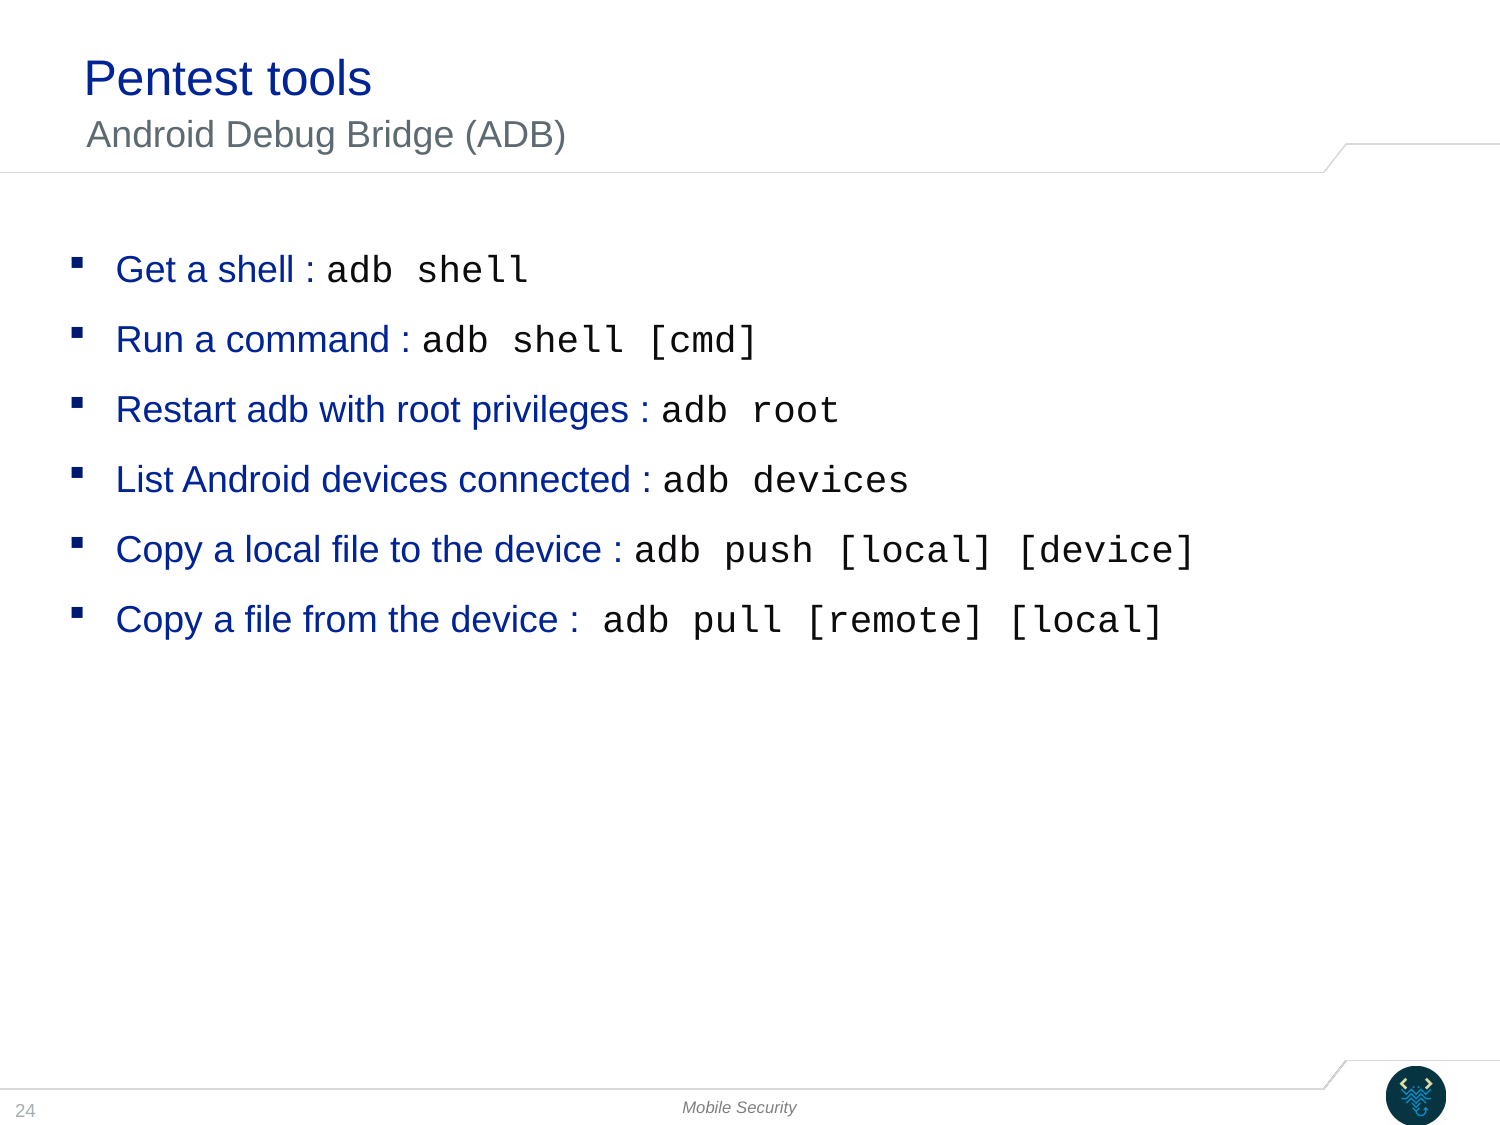

# Pentest tools
Android Debug Bridge (ADB)
Get a shell : adb shell
Run a command : adb shell [cmd]
Restart adb with root privileges : adb root
List Android devices connected : adb devices
Copy a local file to the device : adb push [local] [device]
Copy a file from the device : adb pull [remote] [local]